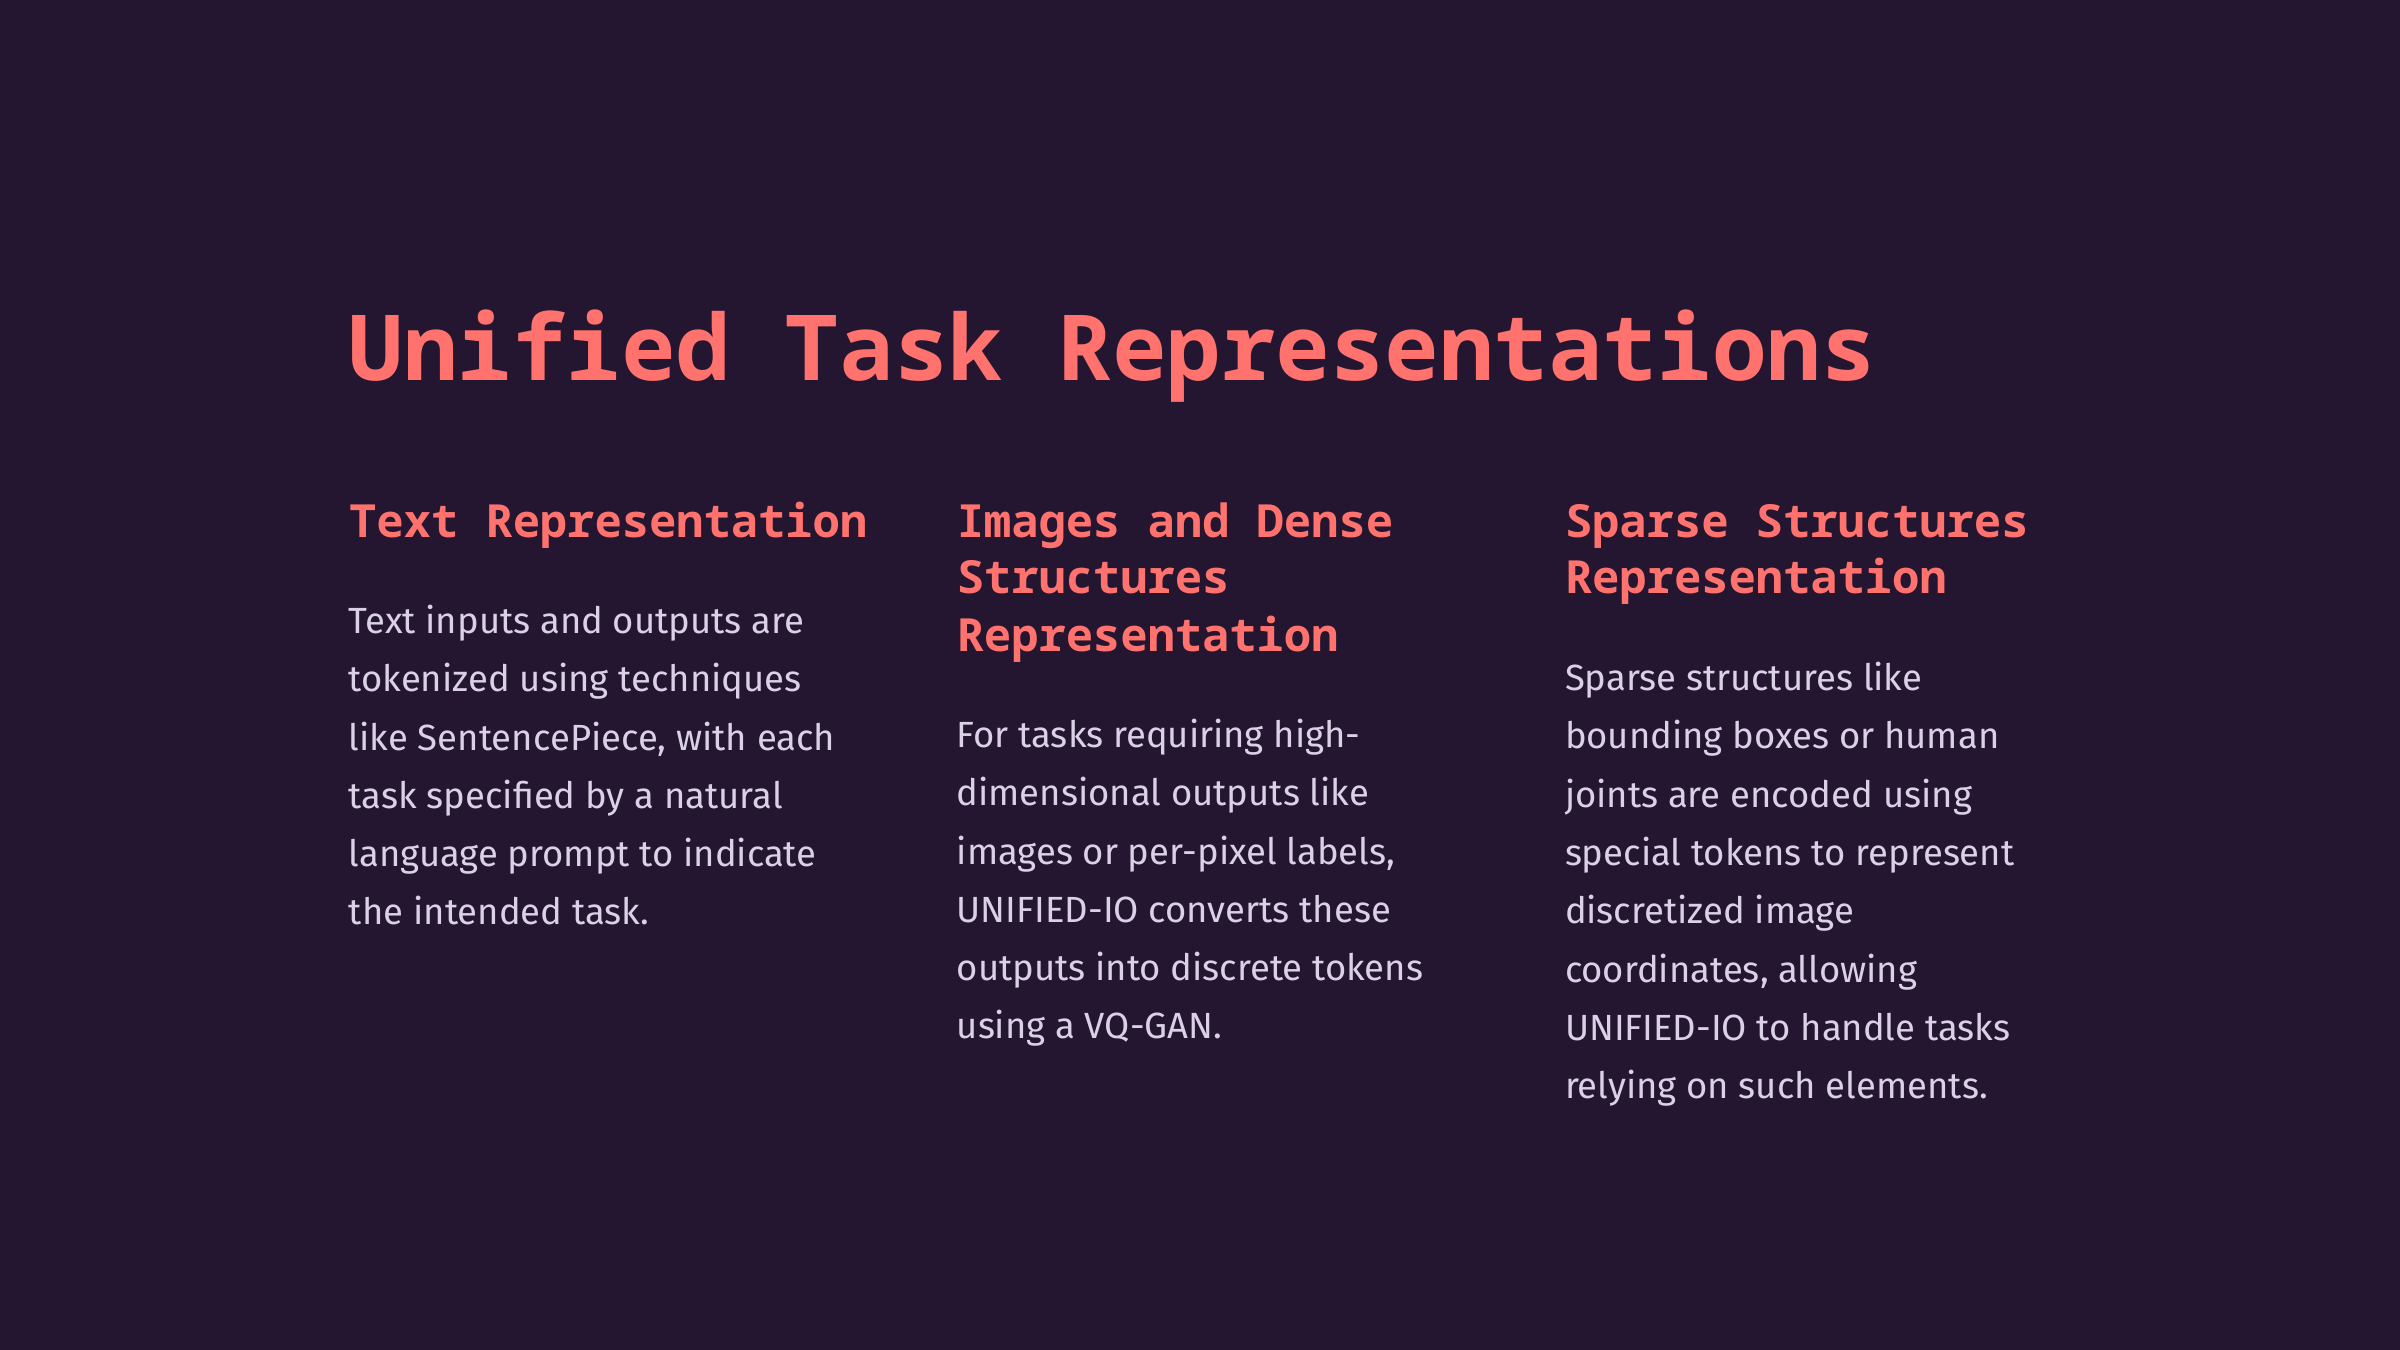

Unified Task Representations
Text Representation
Images and Dense Structures Representation
Sparse Structures Representation
Text inputs and outputs are tokenized using techniques like SentencePiece, with each task specified by a natural language prompt to indicate the intended task.
Sparse structures like bounding boxes or human joints are encoded using special tokens to represent discretized image coordinates, allowing UNIFIED-IO to handle tasks relying on such elements.
For tasks requiring high-dimensional outputs like images or per-pixel labels, UNIFIED-IO converts these outputs into discrete tokens using a VQ-GAN.